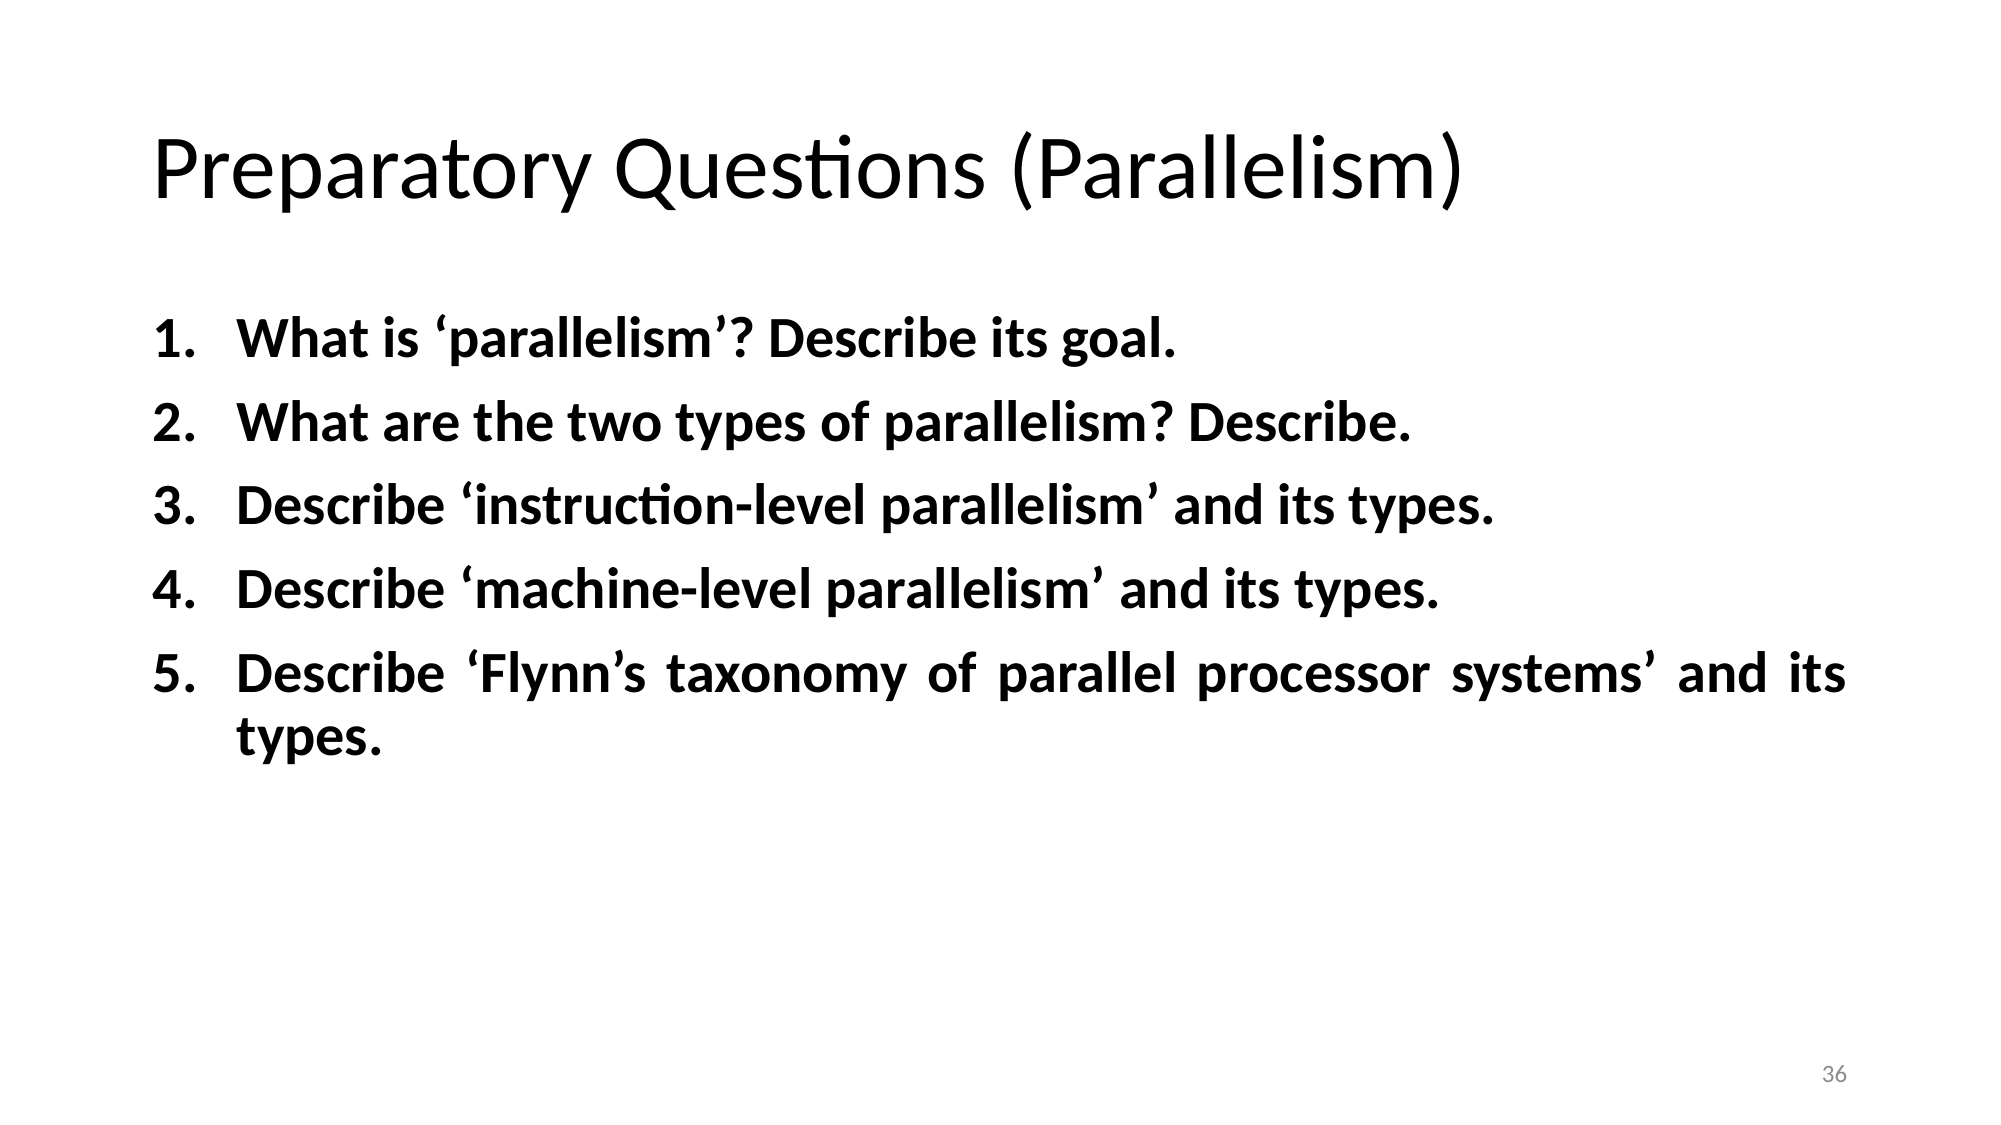

# Preparatory Questions (Parallelism)
What is ‘parallelism’? Describe its goal.
What are the two types of parallelism? Describe.
Describe ‘instruction-level parallelism’ and its types.
Describe ‘machine-level parallelism’ and its types.
Describe ‘Flynn’s taxonomy of parallel processor systems’ and its types.

36